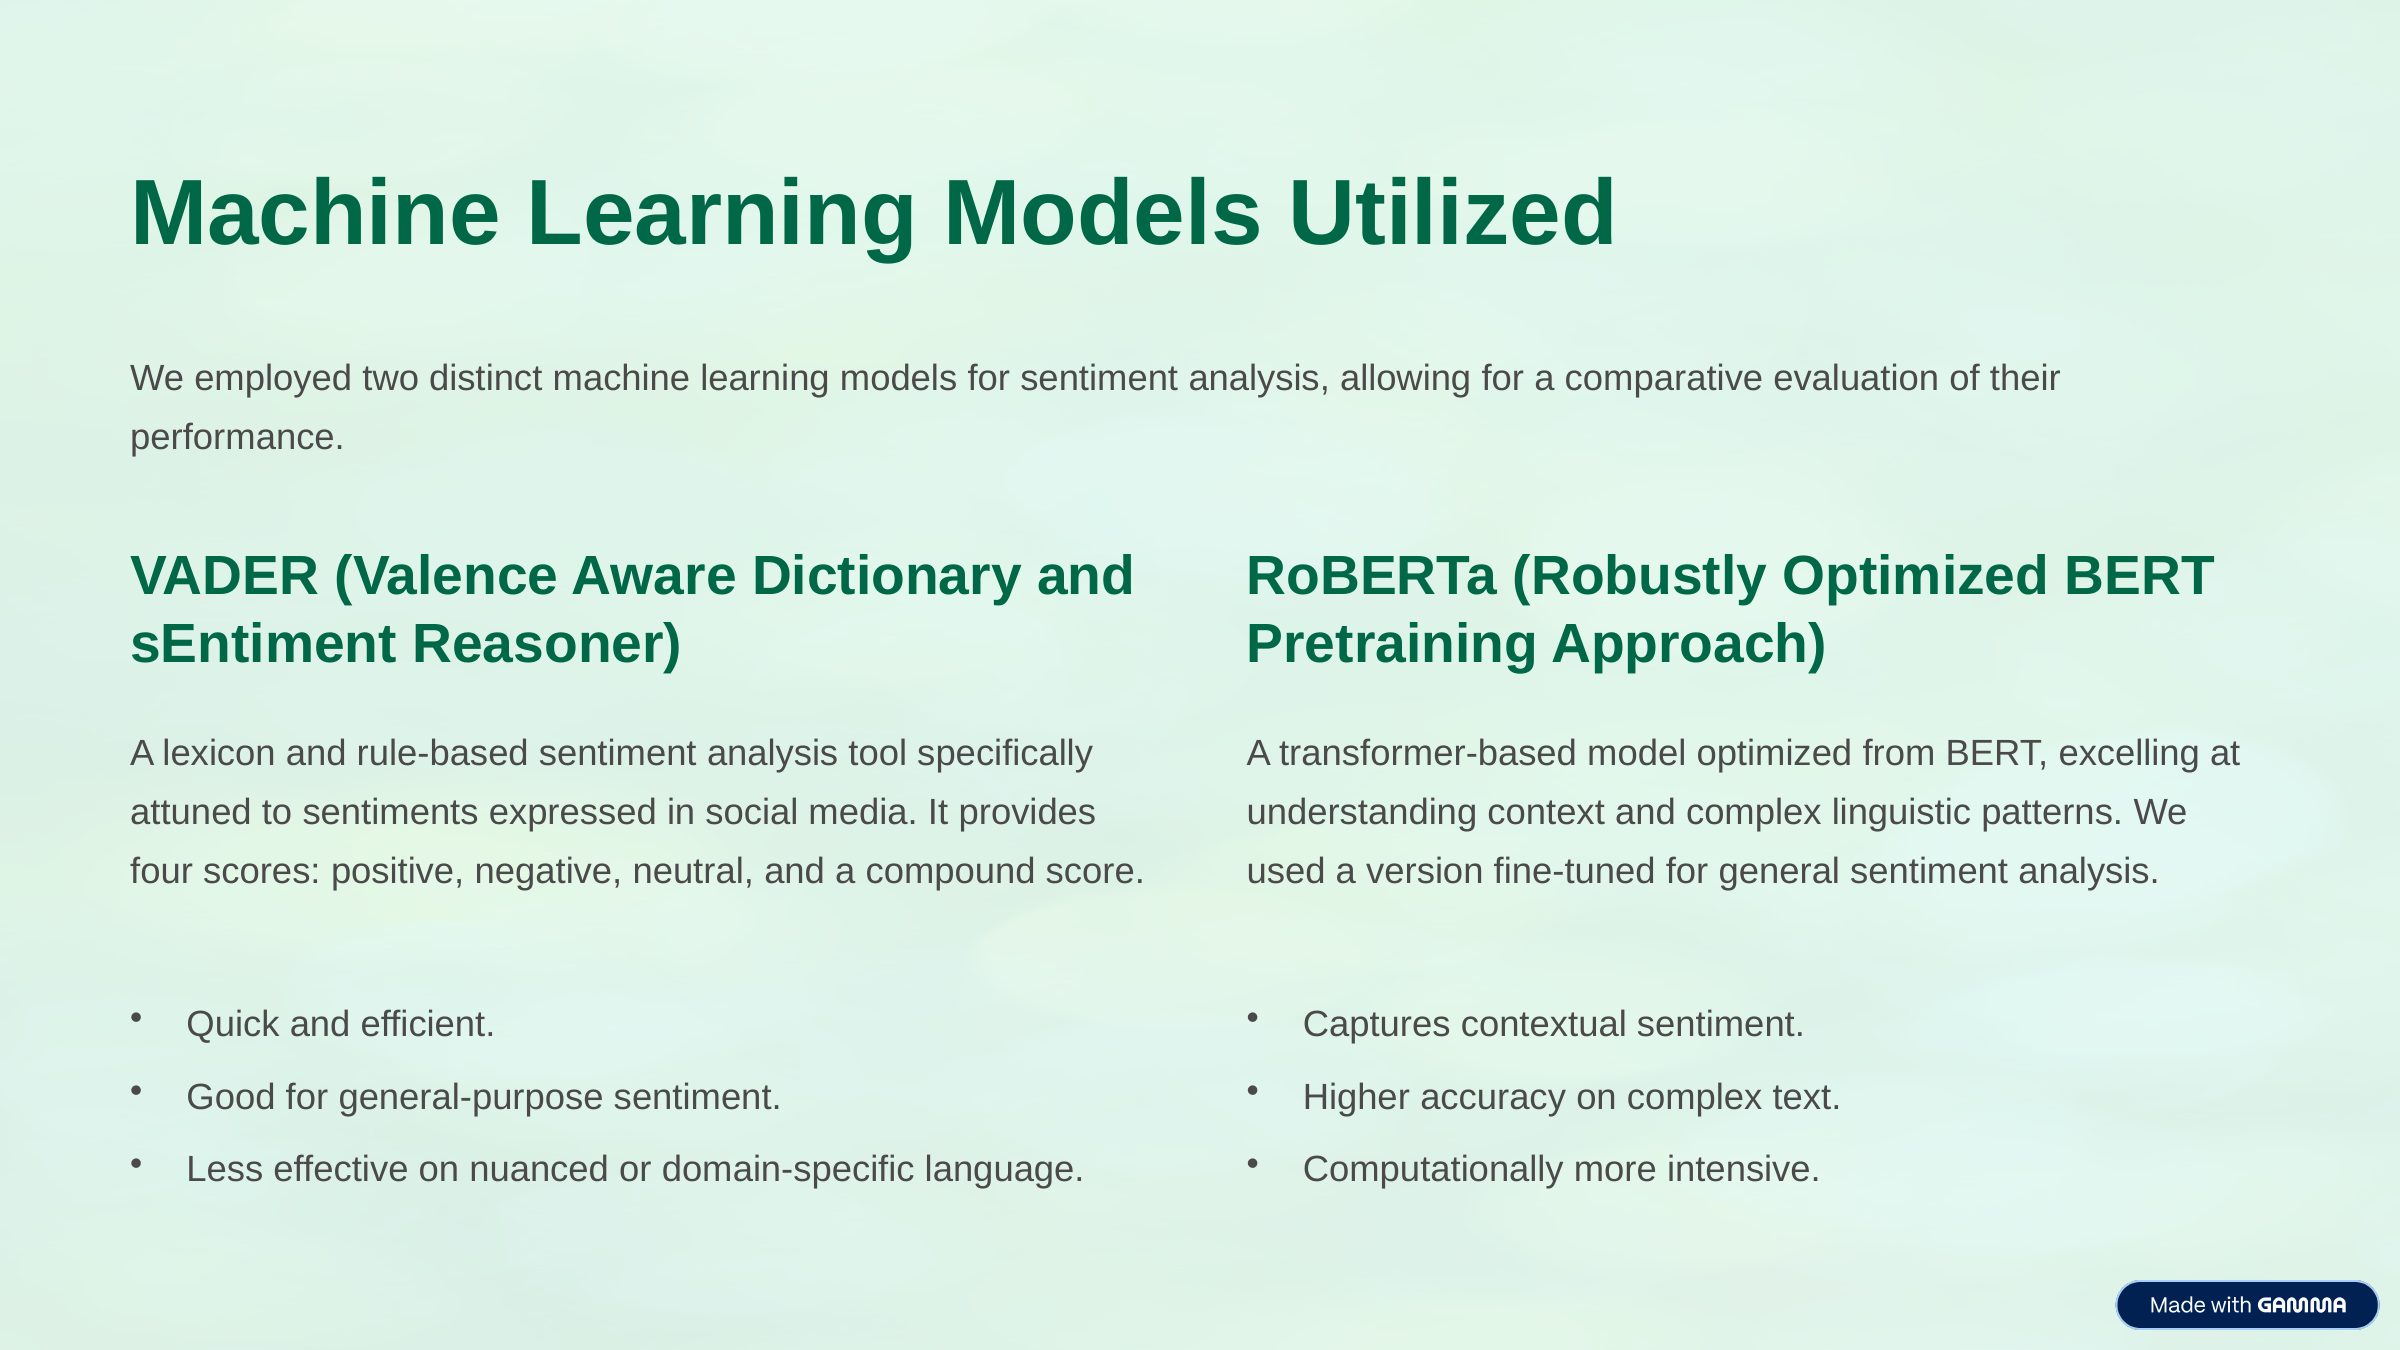

Machine Learning Models Utilized
We employed two distinct machine learning models for sentiment analysis, allowing for a comparative evaluation of their performance.
VADER (Valence Aware Dictionary and sEntiment Reasoner)
RoBERTa (Robustly Optimized BERT Pretraining Approach)
A lexicon and rule-based sentiment analysis tool specifically attuned to sentiments expressed in social media. It provides four scores: positive, negative, neutral, and a compound score.
A transformer-based model optimized from BERT, excelling at understanding context and complex linguistic patterns. We used a version fine-tuned for general sentiment analysis.
Quick and efficient.
Captures contextual sentiment.
Good for general-purpose sentiment.
Higher accuracy on complex text.
Less effective on nuanced or domain-specific language.
Computationally more intensive.